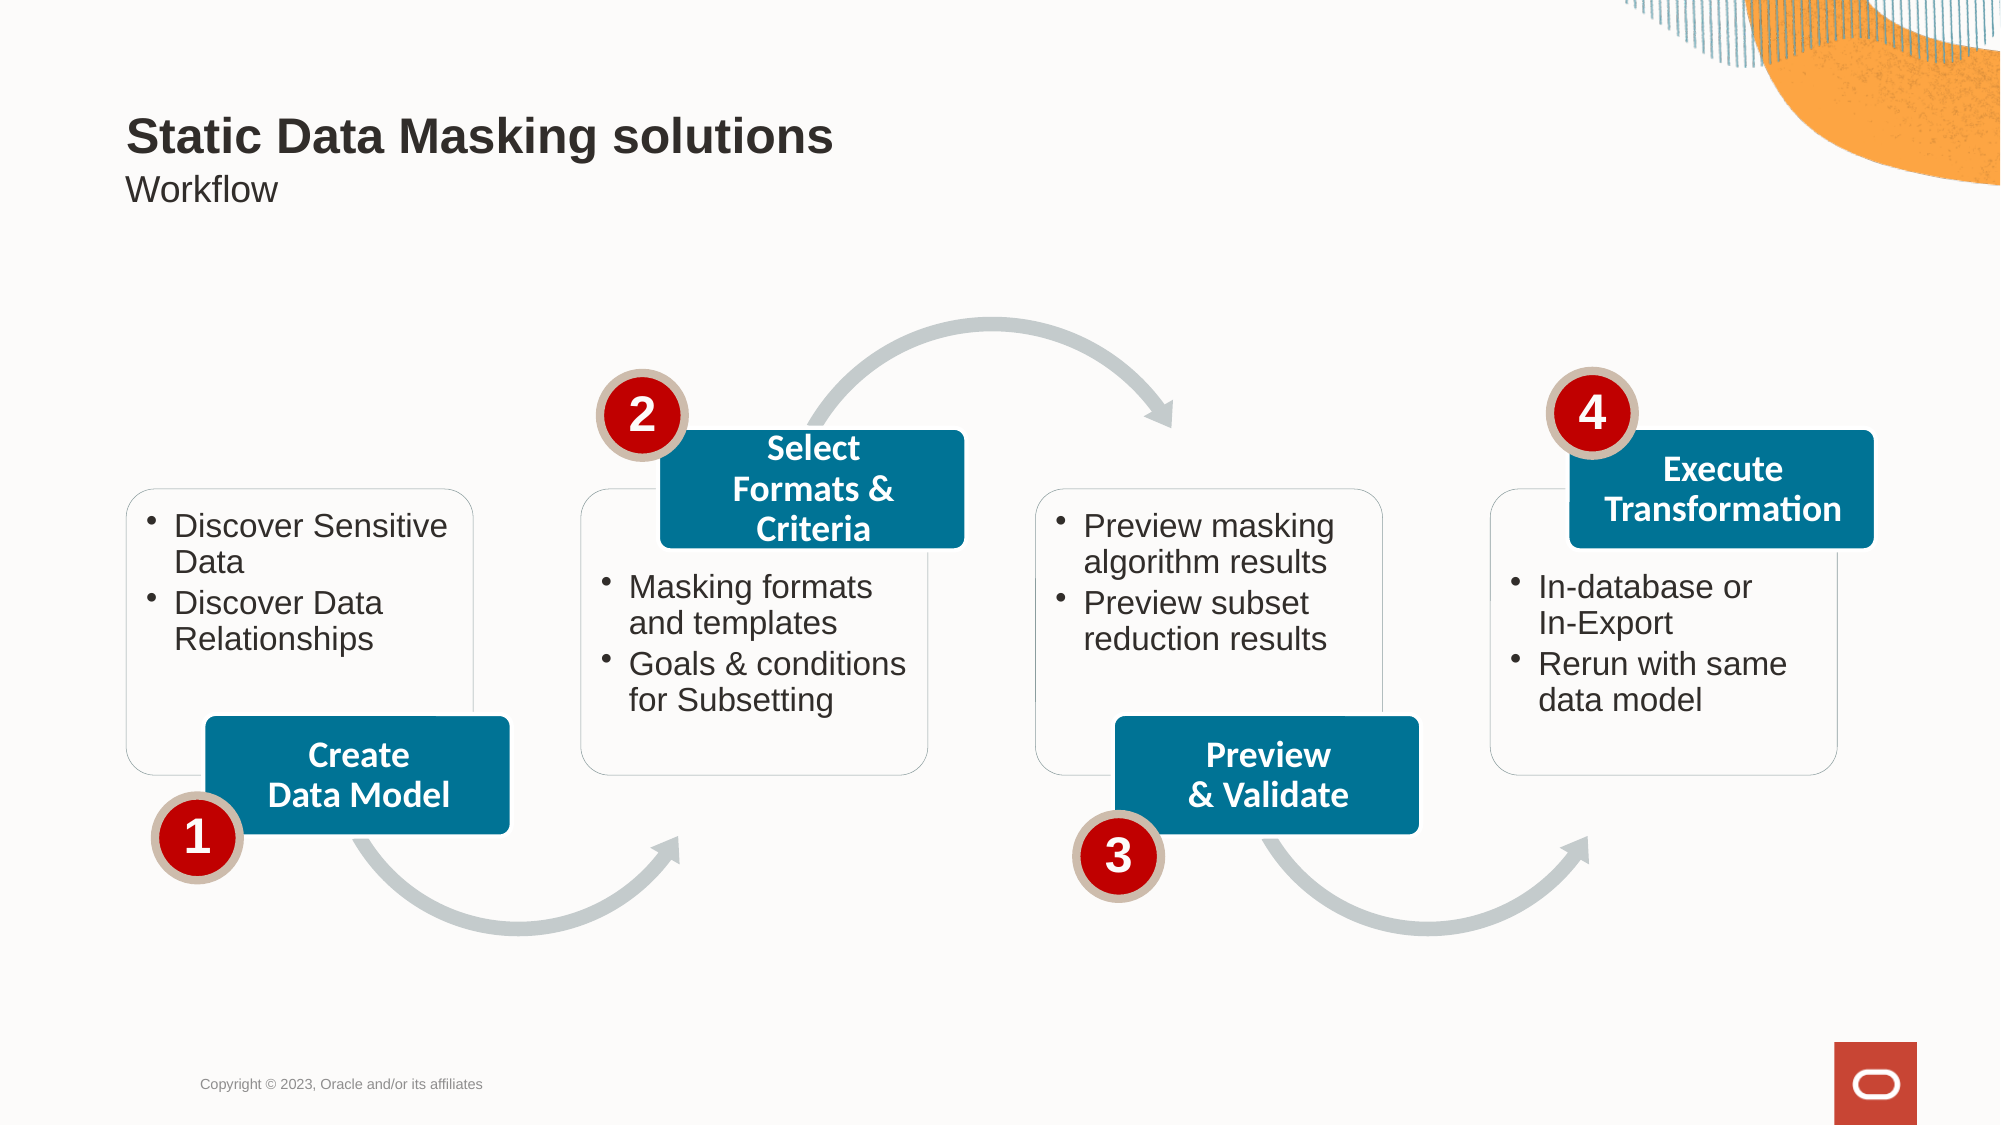

# Static Data Masking solutions
Workflow
Discover Sensitive Data
Discover Data Relationships
Create
Data Model
Masking formats and templates
Goals & conditions for Subsetting
Select
Formats & Criteria
Preview masking algorithm results
Preview subset reduction results
Preview
& Validate
In-database or
In-Export
Rerun with same data model
Execute Transformation
4
2
1
3
Copyright © 2023, Oracle and/or its affiliates